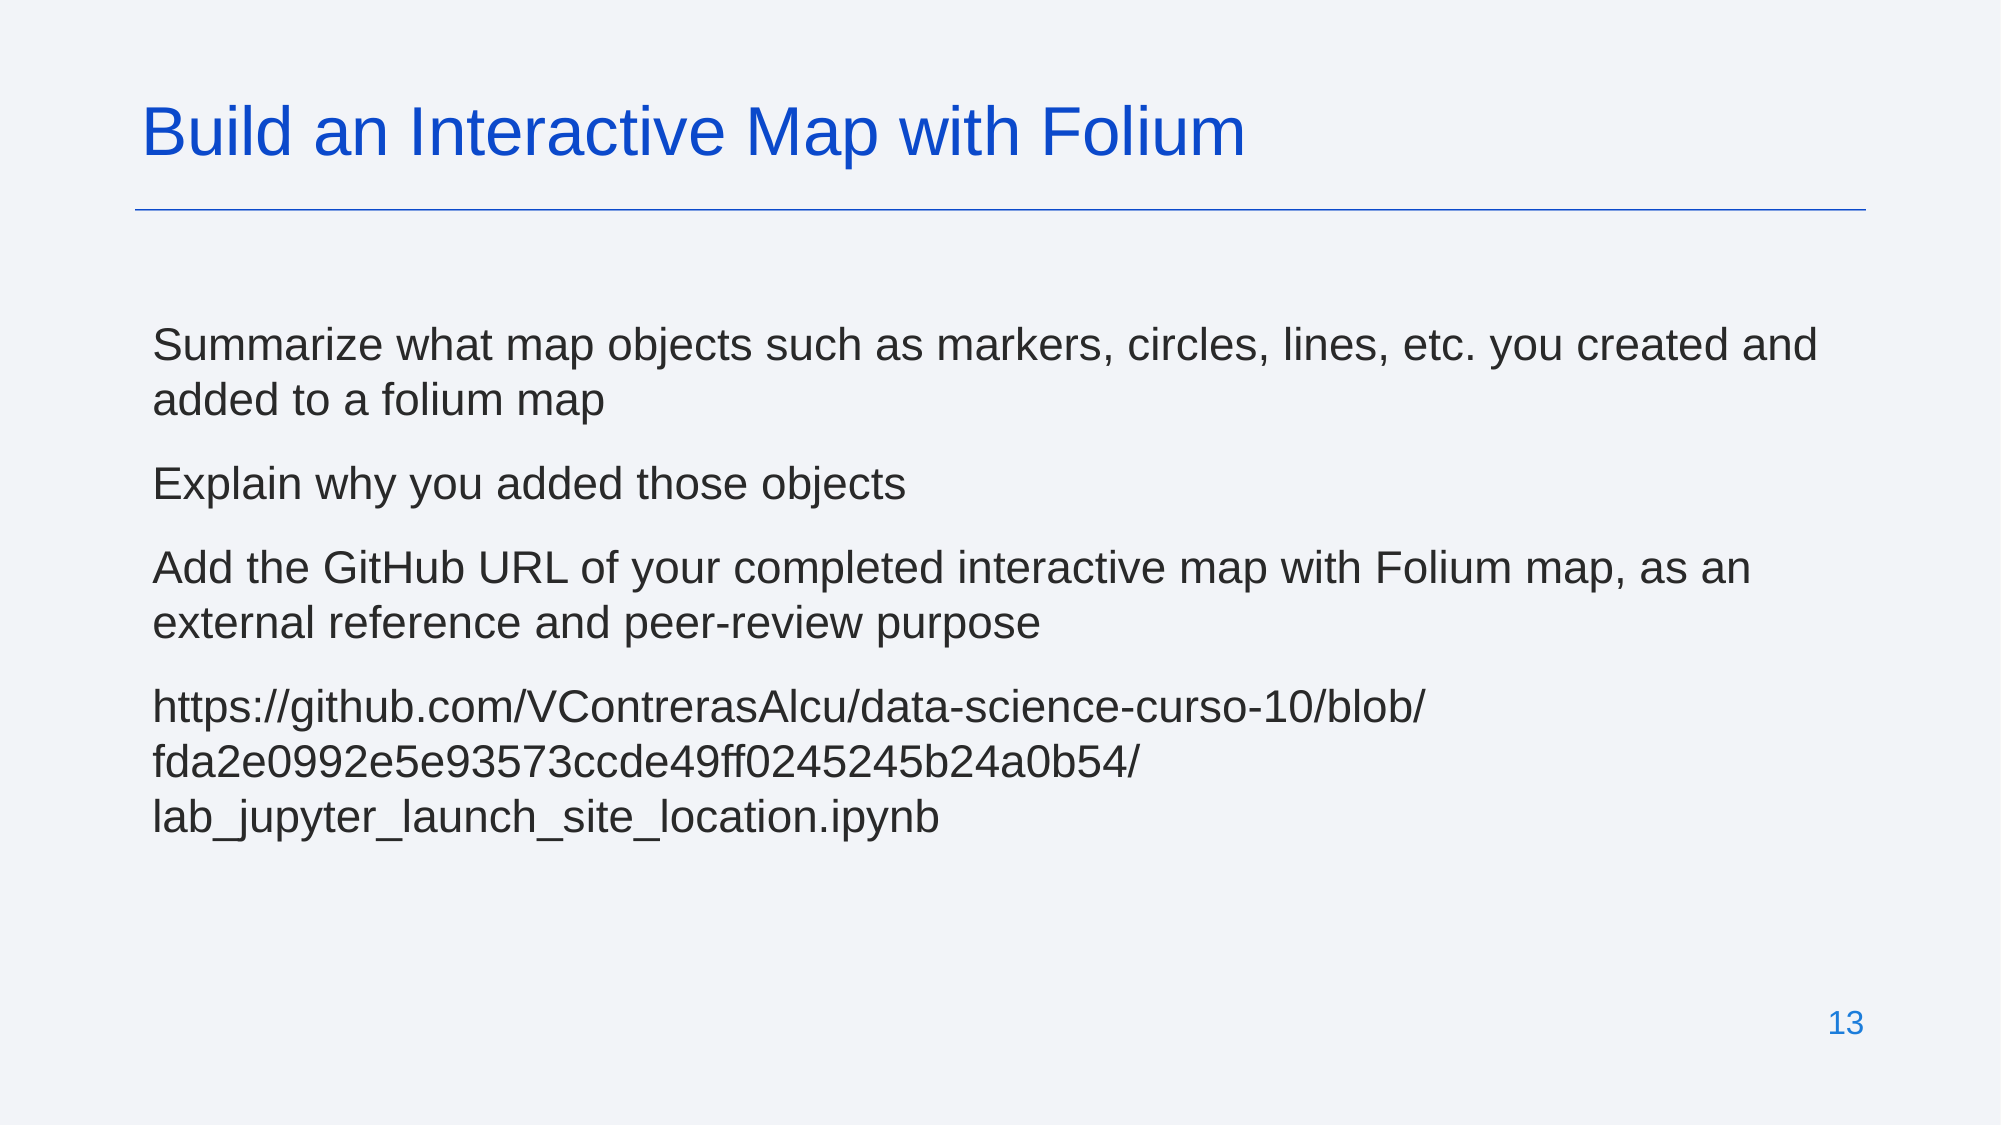

Build an Interactive Map with Folium
Summarize what map objects such as markers, circles, lines, etc. you created and added to a folium map
Explain why you added those objects
Add the GitHub URL of your completed interactive map with Folium map, as an external reference and peer-review purpose
https://github.com/VContrerasAlcu/data-science-curso-10/blob/fda2e0992e5e93573ccde49ff0245245b24a0b54/lab_jupyter_launch_site_location.ipynb

13